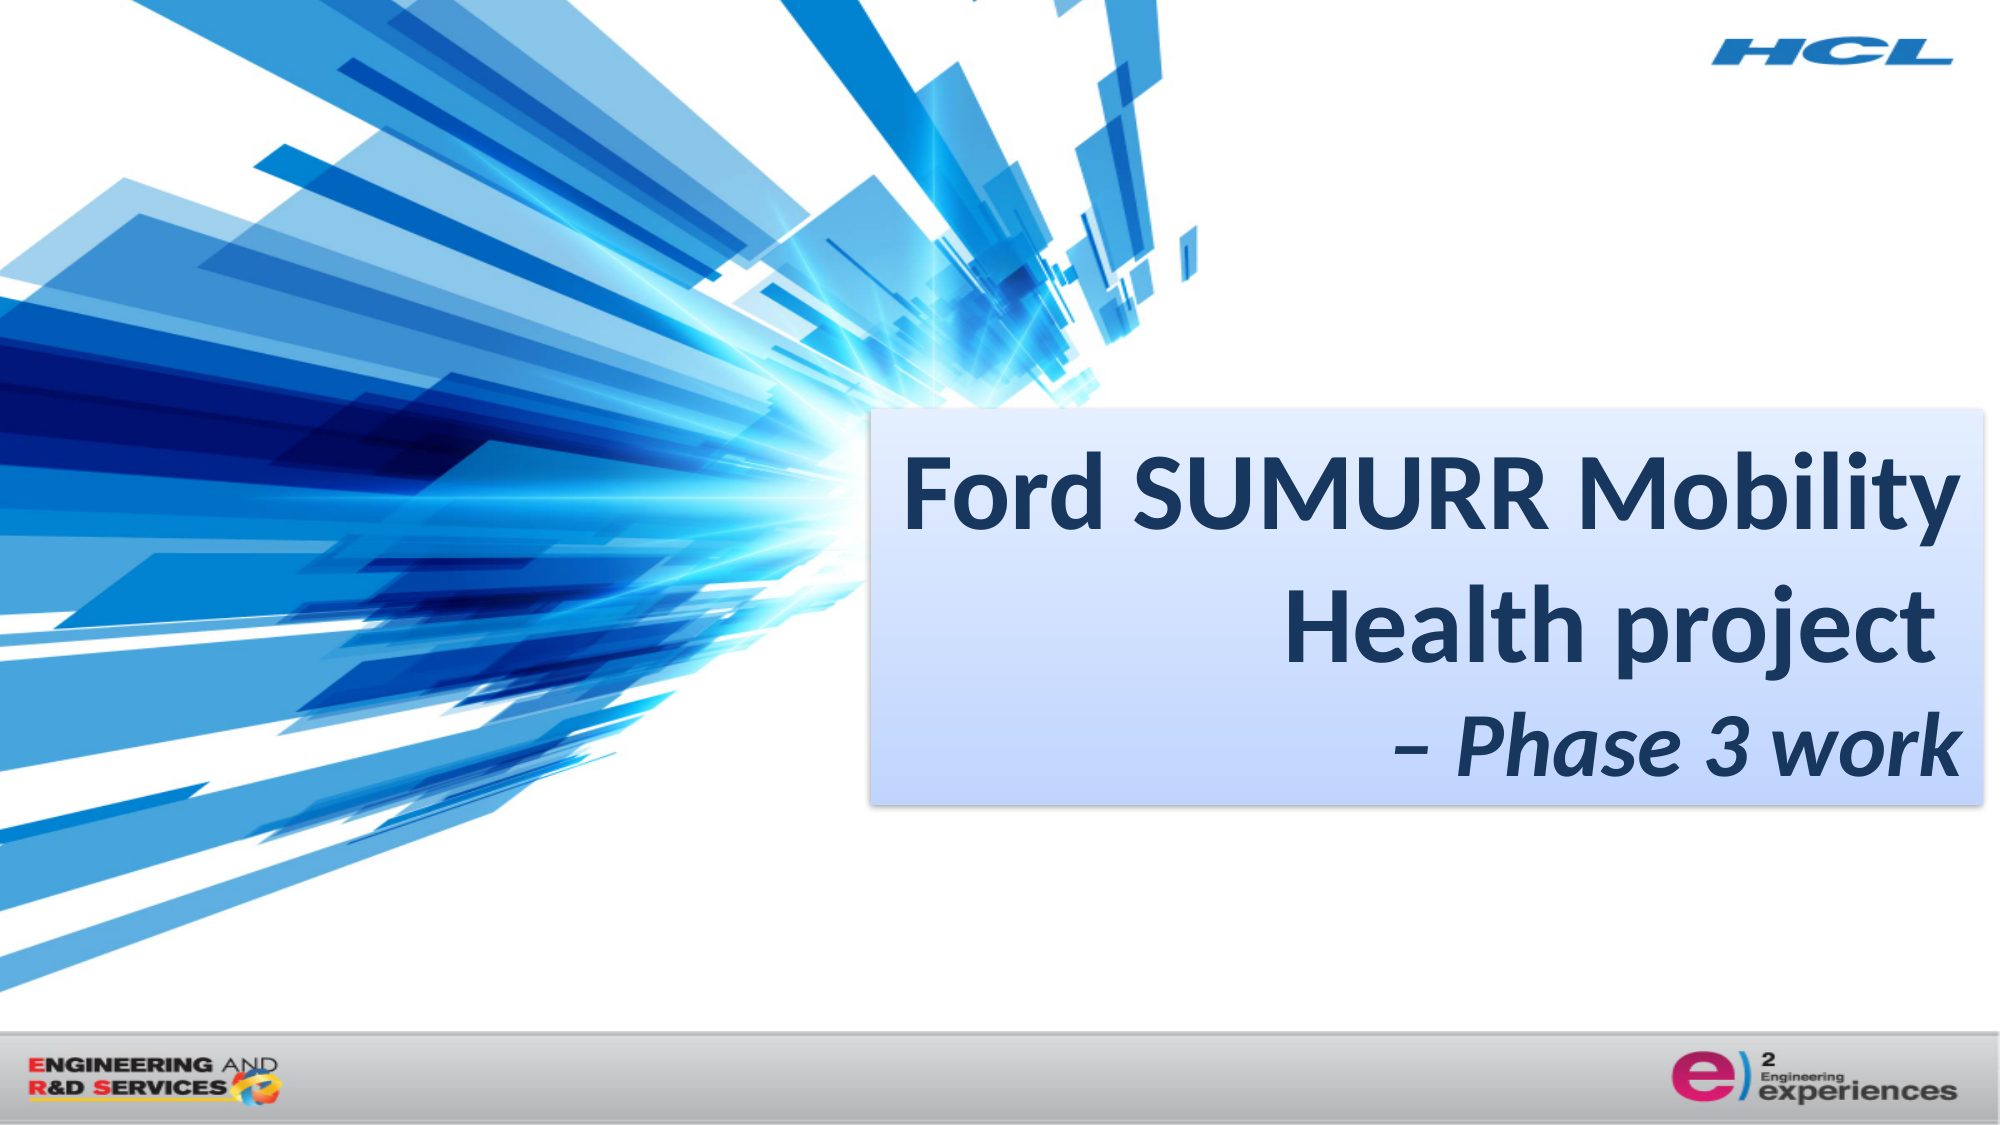

Ford SUMURR Mobility Health project
– Phase 3 work